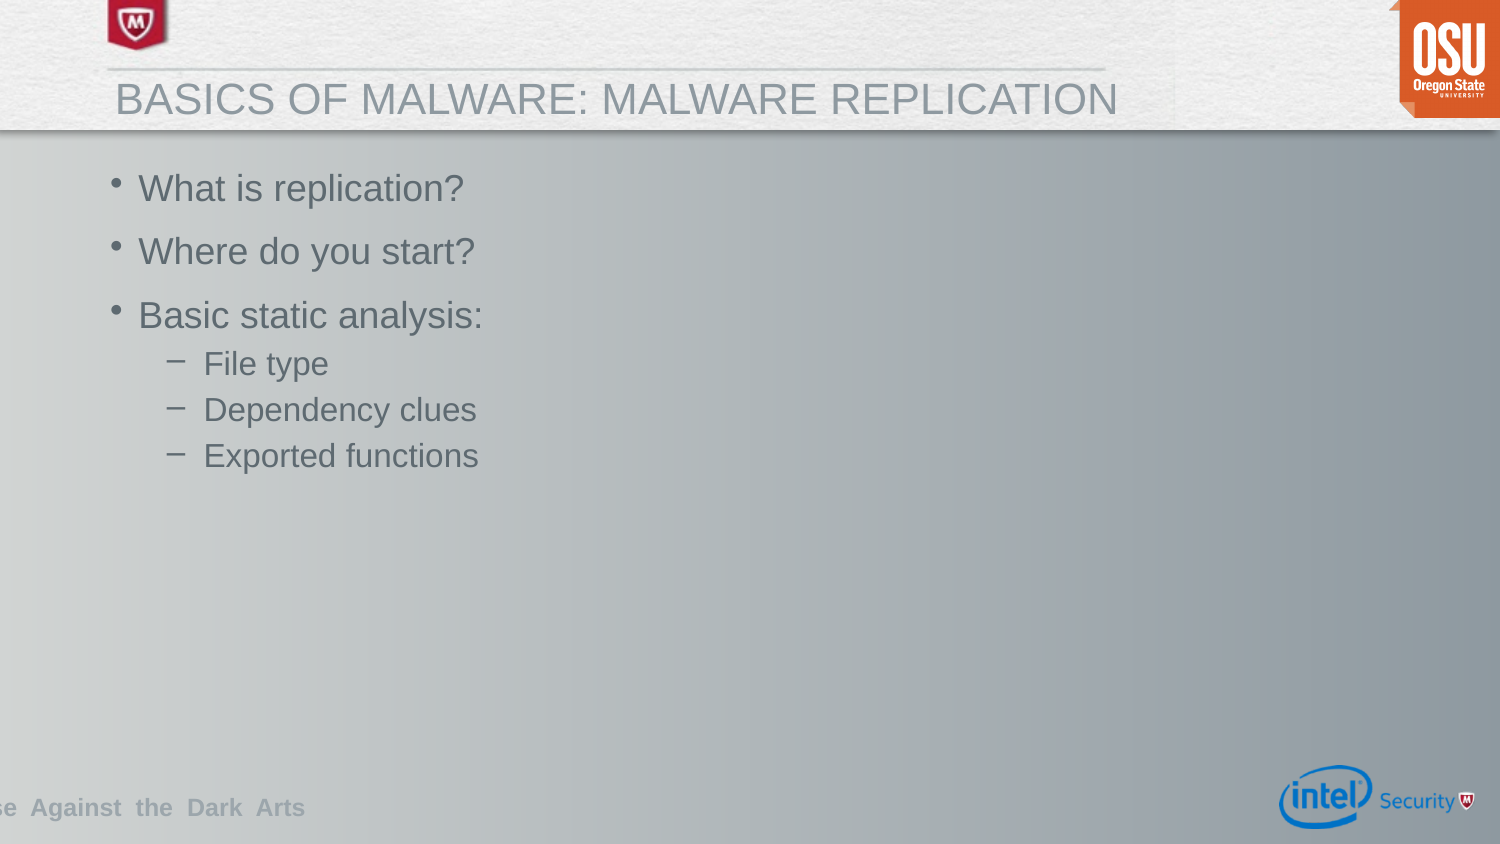

# Basics of malware: malware replication
What is replication?
Where do you start?
Basic static analysis:
File type
Dependency clues
Exported functions